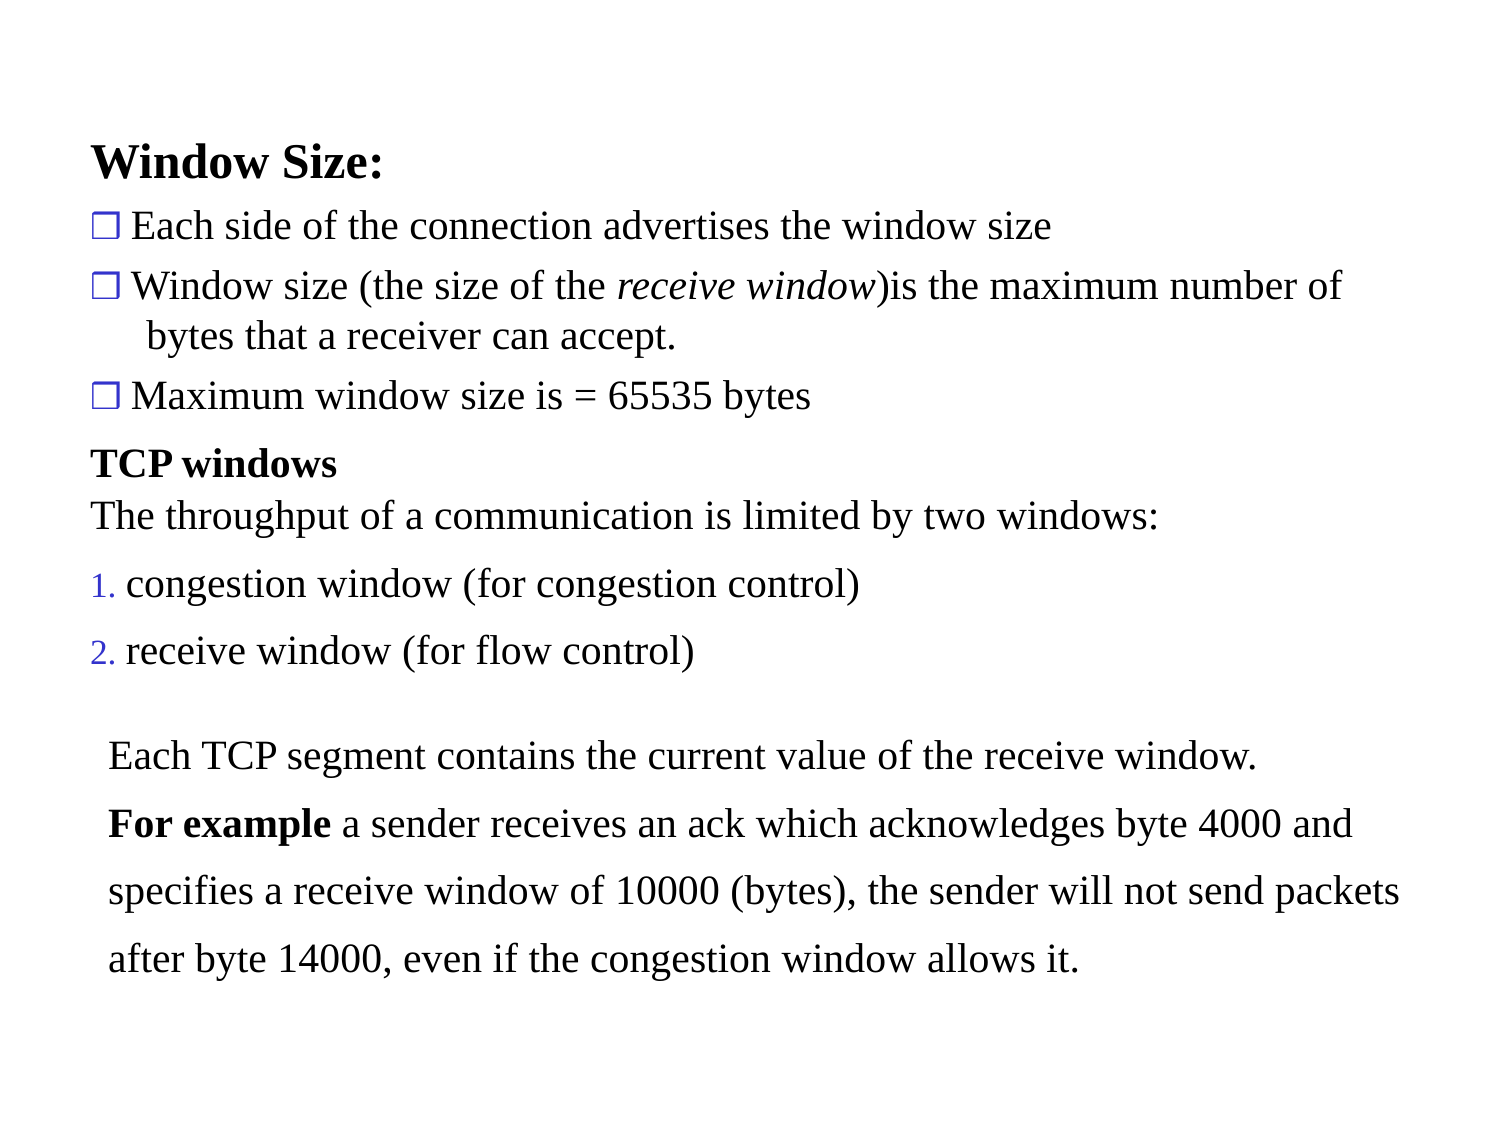

Window Size:
❒ Each side of the connection advertises the window size
❒ Window size (the size of the receive window)is the maximum number of
bytes that a receiver can accept.
❒ Maximum window size is = 65535 bytes
TCP windows
The throughput of a communication is limited by two windows:
1. congestion window (for congestion control)
2. receive window (for flow control)
Each TCP segment contains the current value of the receive window.
For example a sender receives an ack which acknowledges byte 4000 and
specifies a receive window of 10000 (bytes), the sender will not send packets
after byte 14000, even if the congestion window allows it.